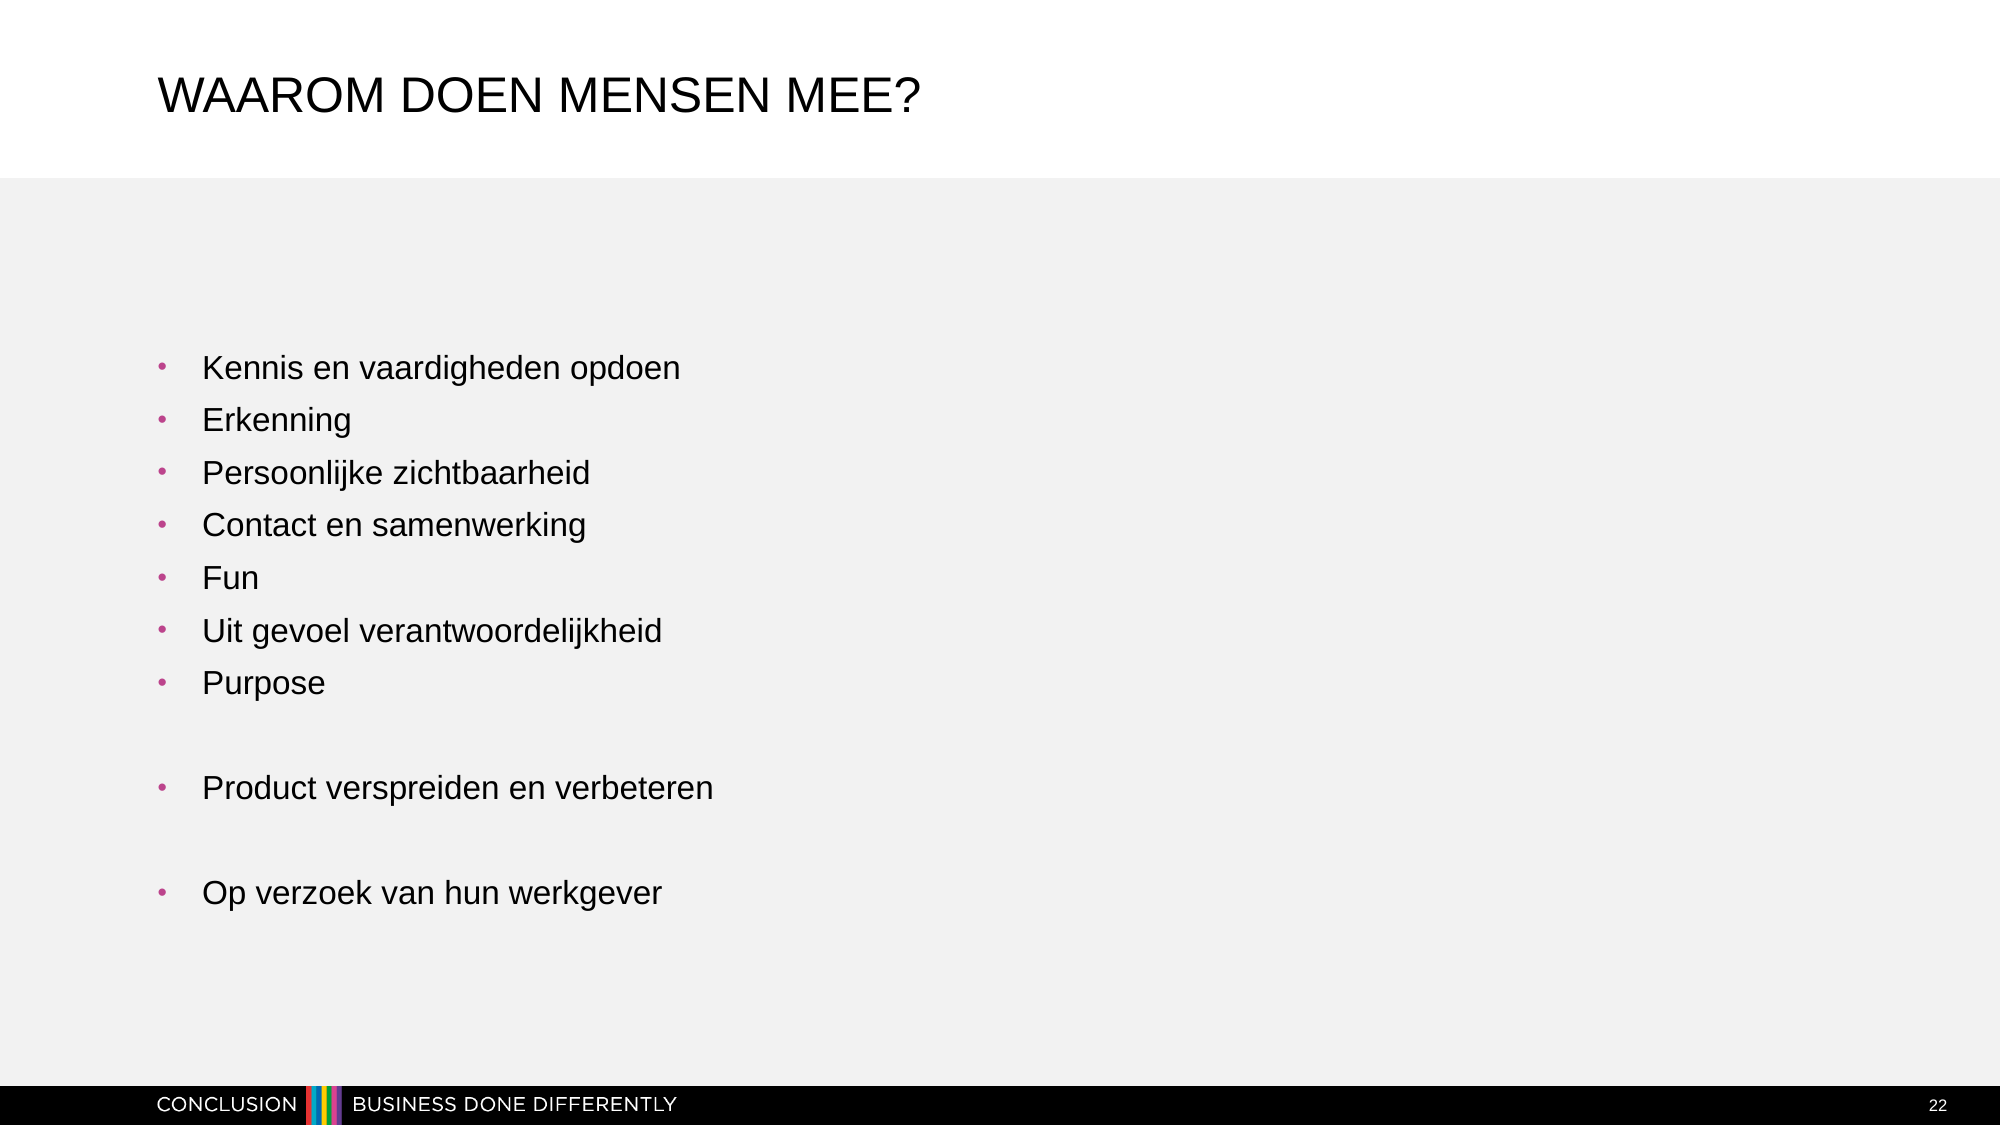

# Waarom doen mensen mee?
Kennis en vaardigheden opdoen
Erkenning
Persoonlijke zichtbaarheid
Contact en samenwerking
Fun
Uit gevoel verantwoordelijkheid
Purpose

Product verspreiden en verbeteren

Op verzoek van hun werkgever

22